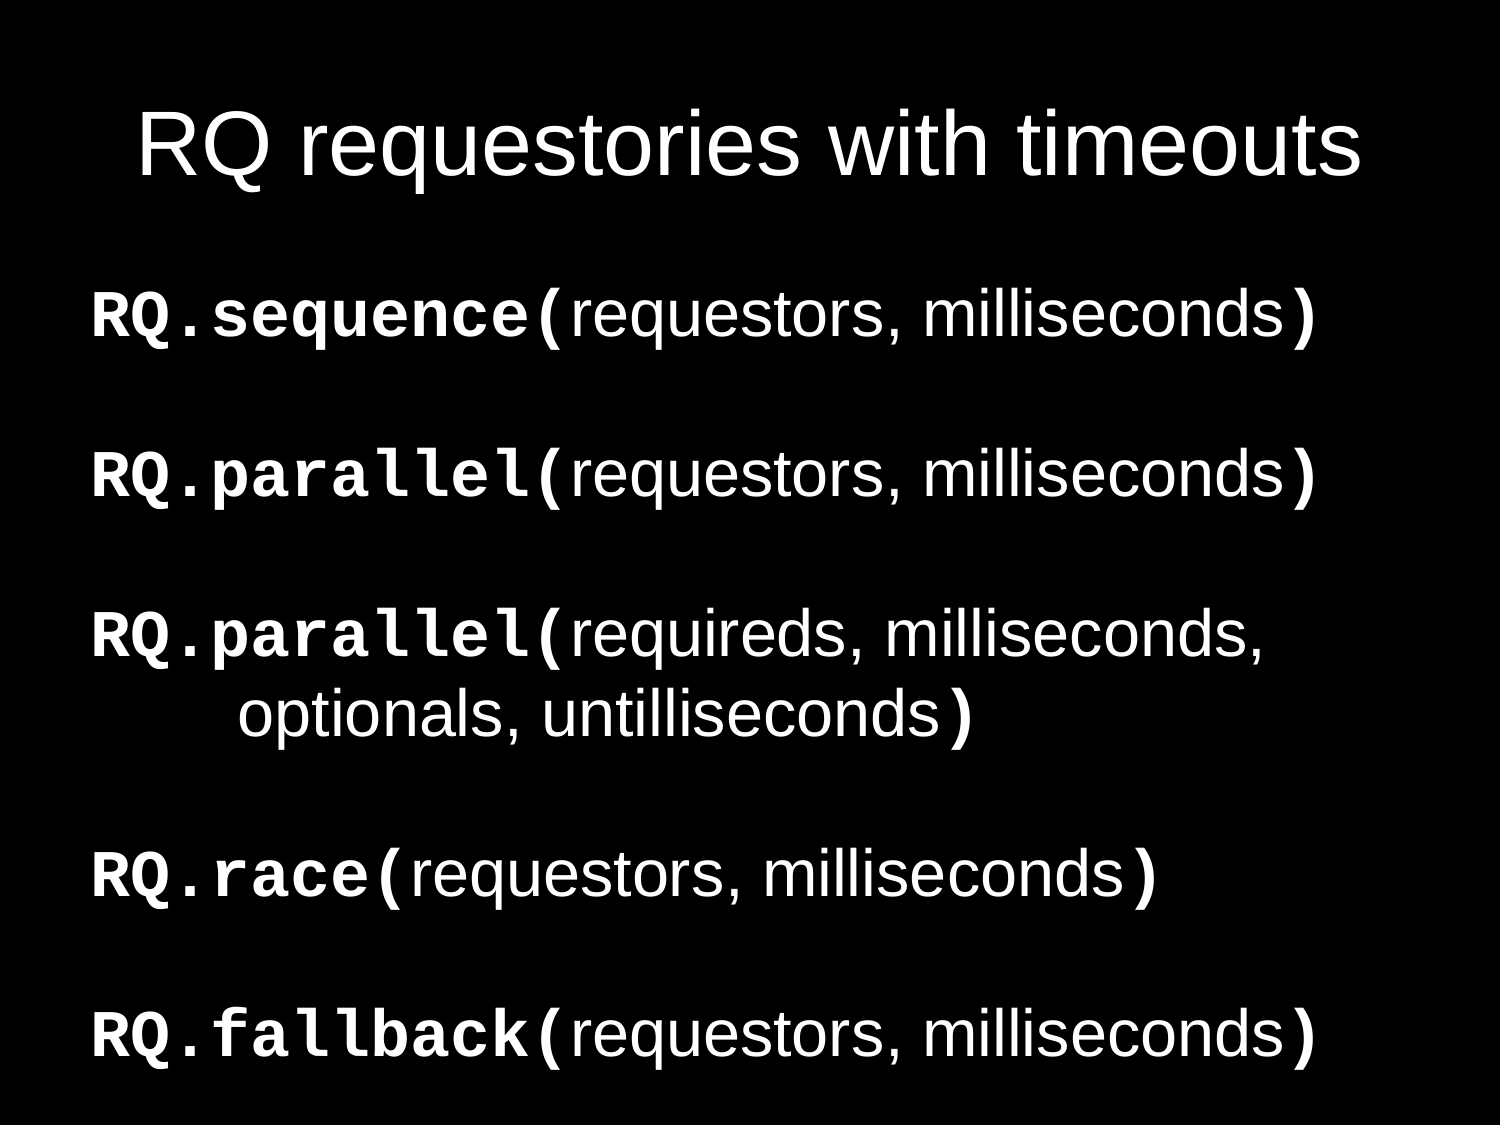

# RQ requestories with timeouts
RQ.sequence(requestors, milliseconds)

RQ.parallel(requestors, milliseconds)

RQ.parallel(requireds, milliseconds,
        optionals, untilliseconds)

RQ.race(requestors, milliseconds)

RQ.fallback(requestors, milliseconds)